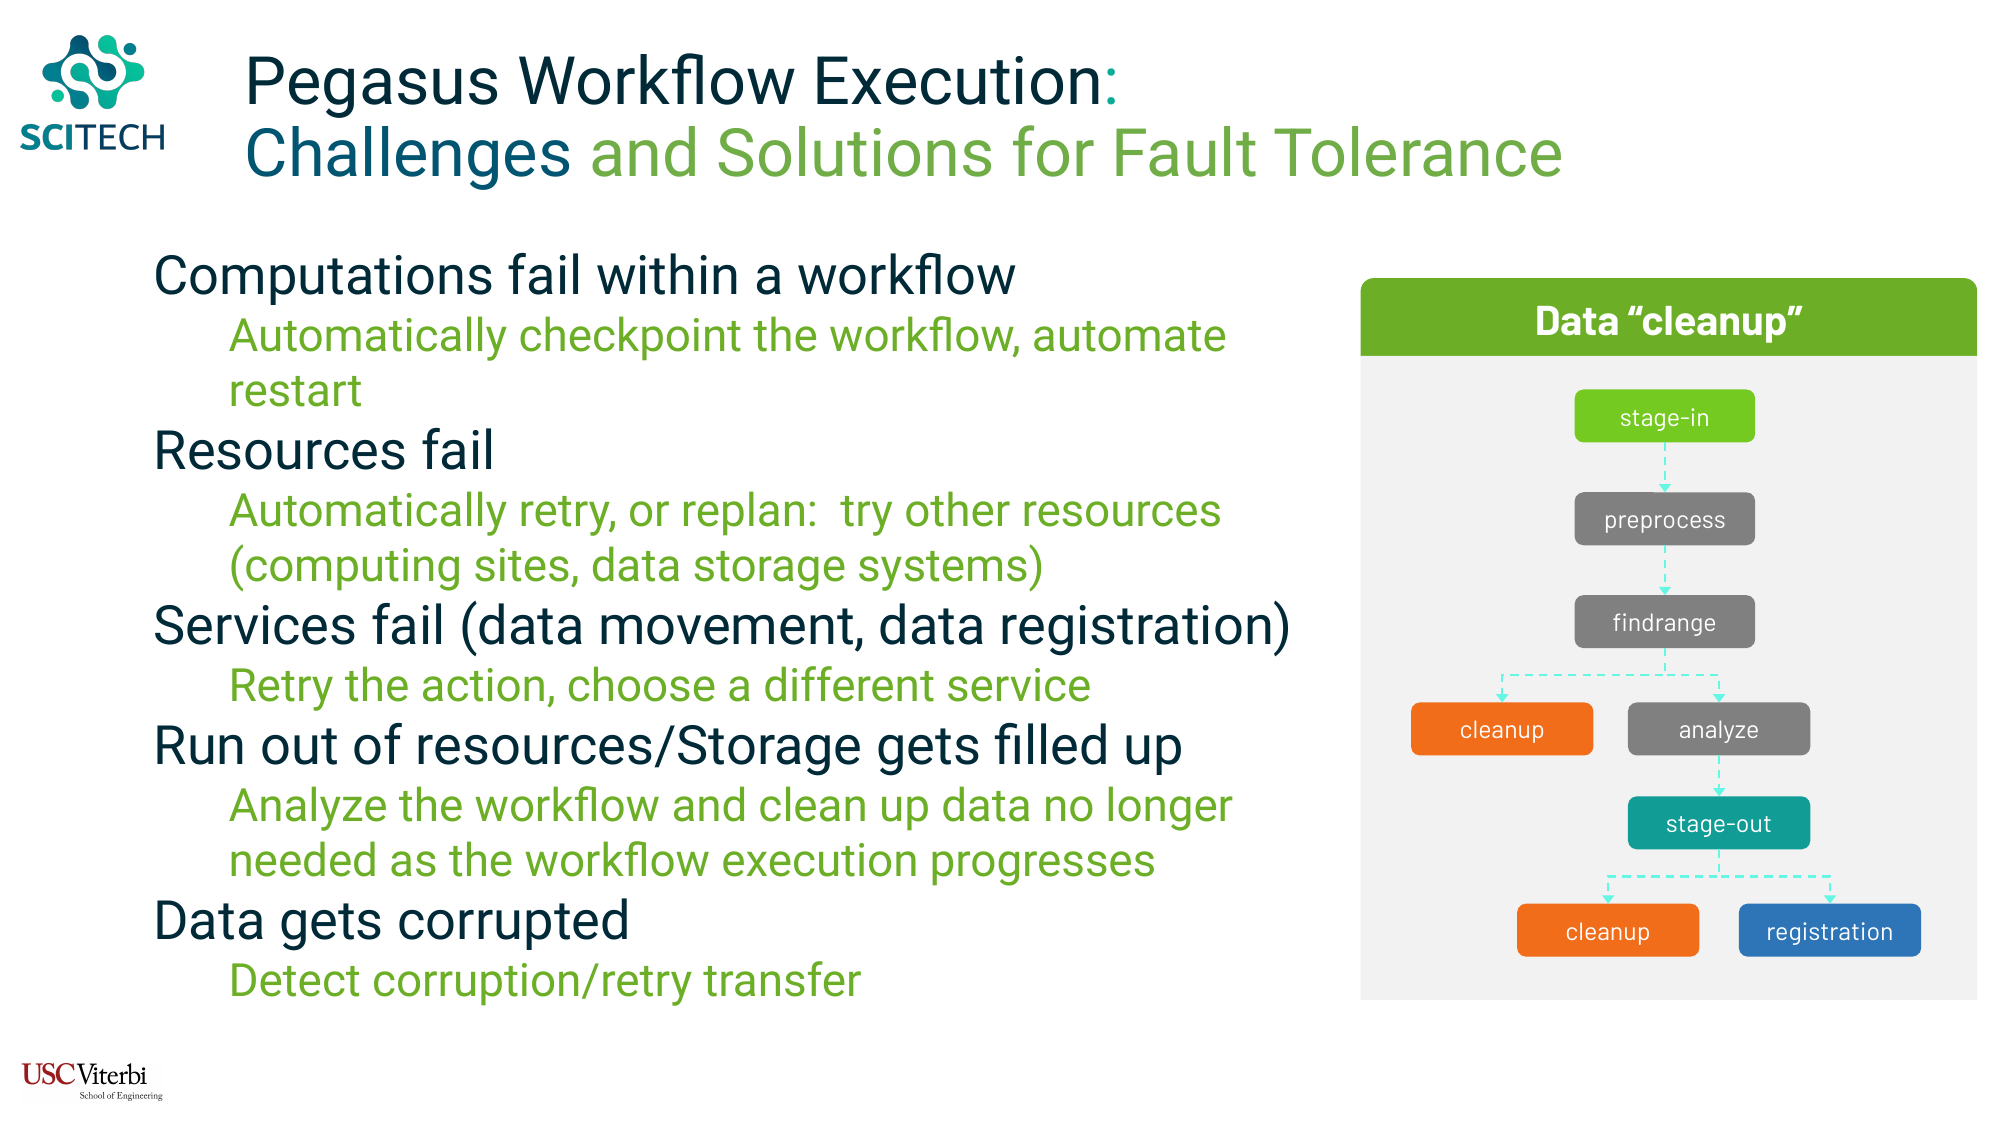

# Pegasus Workflow Execution: Challenges and Solutions for Fault Tolerance
Computations fail within a workflow
Automatically checkpoint the workflow, automate restart
Resources fail
Automatically retry, or replan:  try other resources (computing sites, data storage systems)
Services fail (data movement, data registration)
Retry the action, choose a different service
Run out of resources/Storage gets filled up
Analyze the workflow and clean up data no longer needed as the workflow execution progresses
Data gets corrupted
Detect corruption/retry transfer

Data “cleanup”

stage-in
preprocess
findrange
cleanup
analyze
stage-out
cleanup
registration